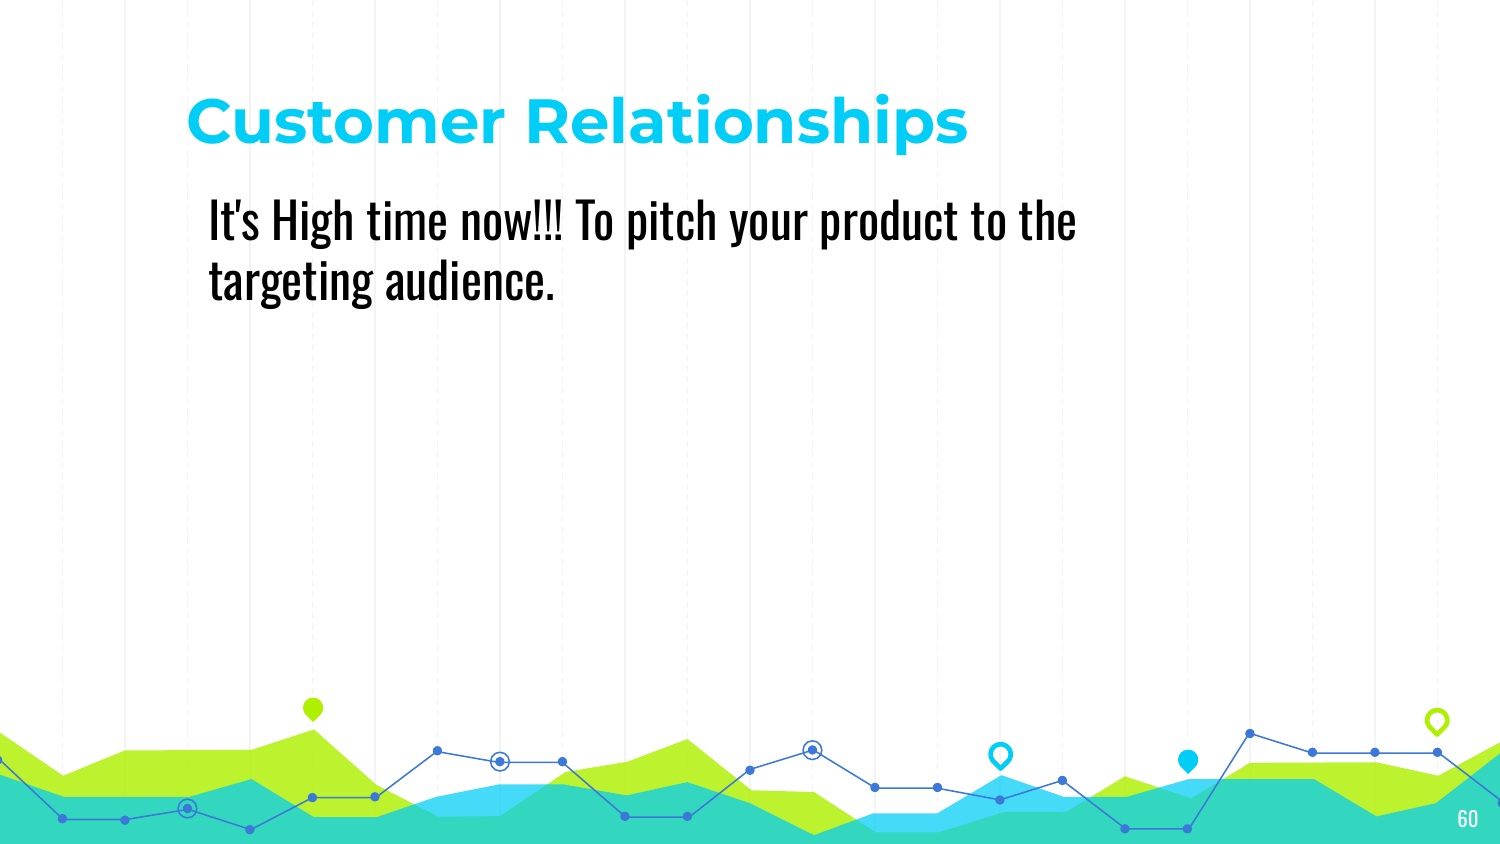

# Customer Relationships

It's High time now!!! To pitch your product to the targeting audience.
60